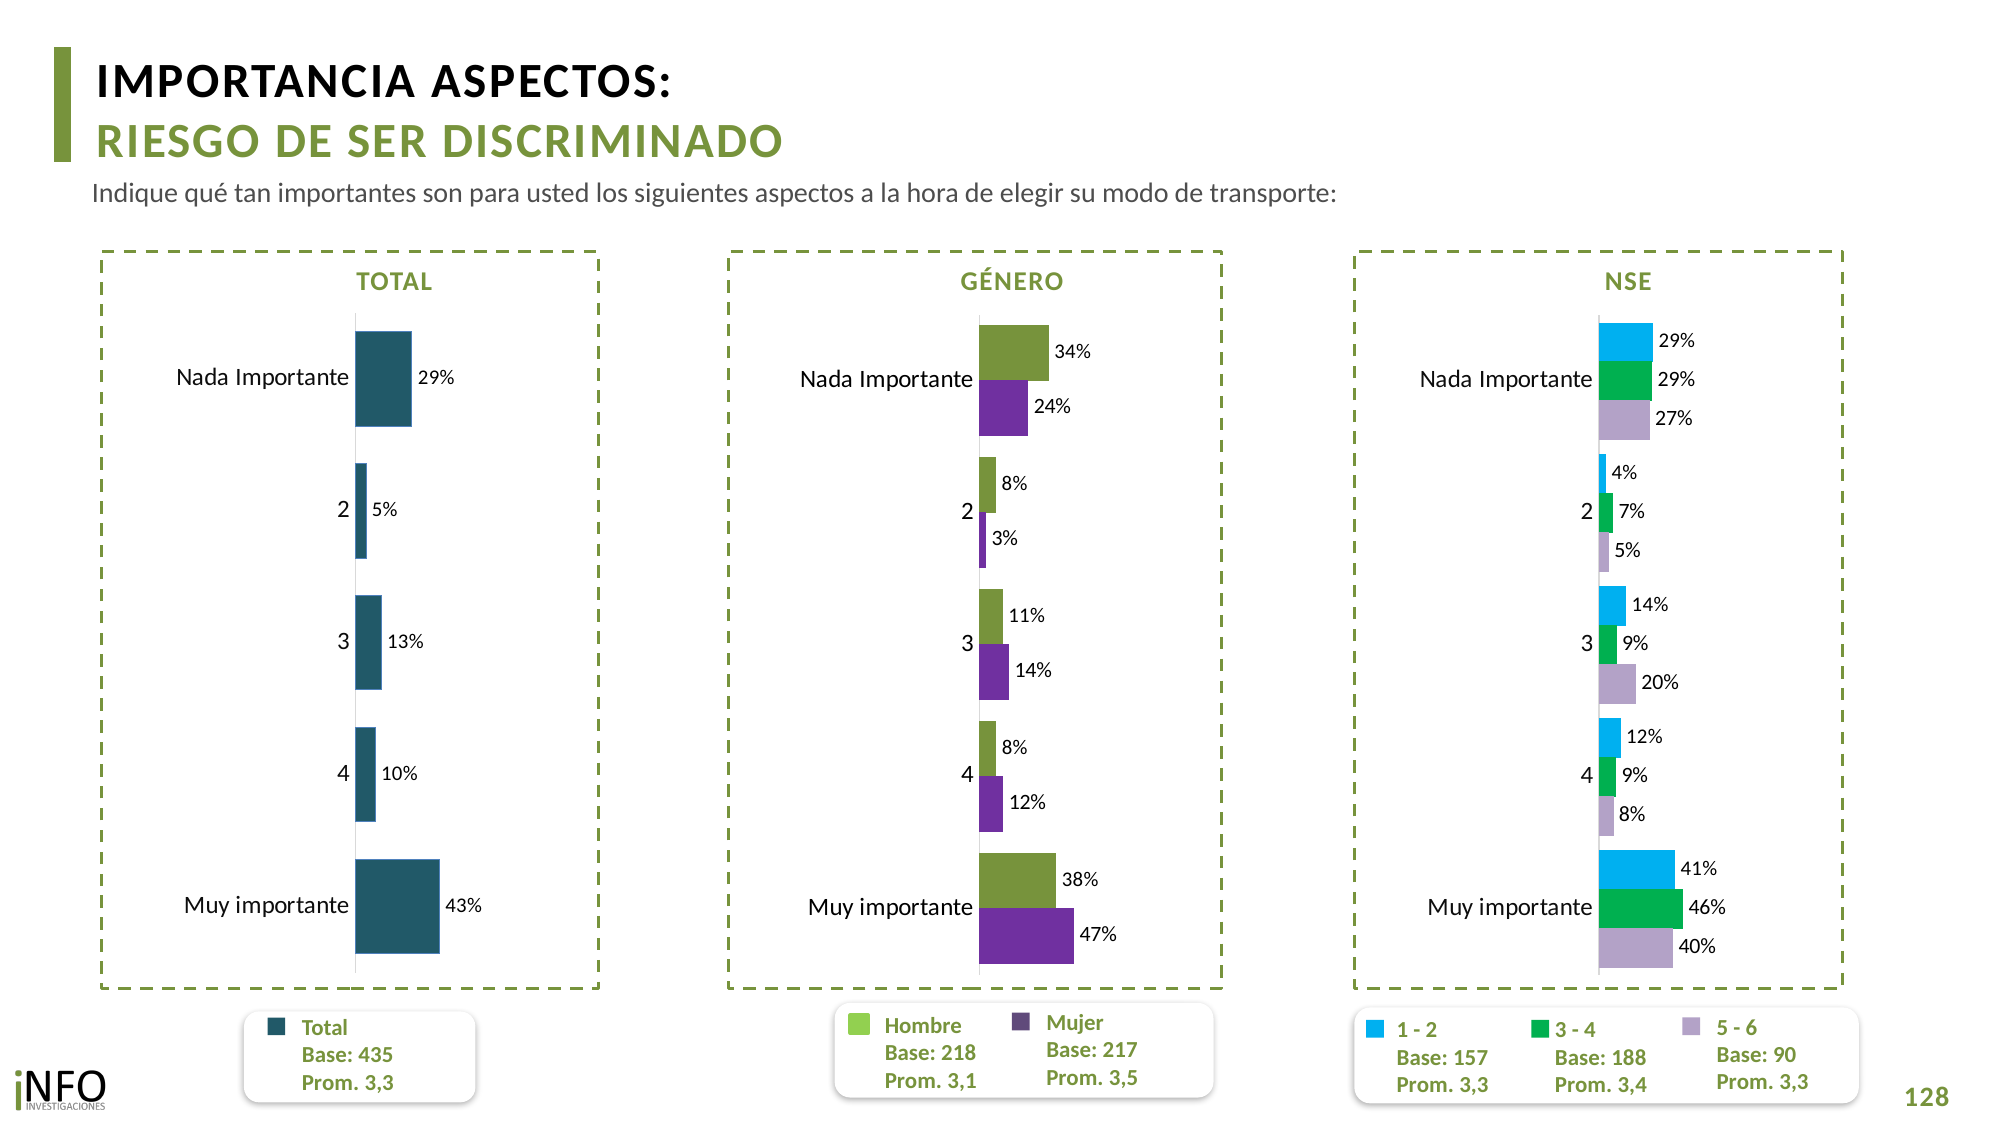

IMPORTANCIA ASPECTOS:
RIESGO DE SER DISCRIMINADO

Indique qué tan importantes son para usted los siguientes aspectos a la hora de elegir su modo de transporte:

TOTAL
GÉNERO
NSE

### Chart

| Category | Total |
|---|---|
| Nada Importante | 0.2875619817669315 |
| 2 | 0.05332655163015812 |
| 3 | 0.13067148532042472 |
| 4 | 0.10031338571504256 |
| Muy importante | 0.42812659556743893 |

### Chart

| Category | Hombre | Mujer |
|---|---|---|
| Nada Importante | 0.3433796786749253 | 0.24052059205560372 |
| 2 | 0.08032382582746724 | 0.030574102729362552 |
| 3 | 0.11385452148936012 | 0.14484429059833687 |
| 4 | 0.08195540364356999 | 0.11578491243104577 |
| Muy importante | 0.38048657036467665 | 0.4682761021856514 |

### Chart

| Category | 1 - 2 | 3 - 4 | 5 - 6 |
|---|---|---|---|
| Nada Importante | 0.29152148572488273 | 0.2872638708738852 | 0.2735033010697263 |
| 2 | 0.03636798121048026 | 0.0737663467915656 | 0.050824868610248625 |
| 3 | 0.14491147366318263 | 0.09325075366698671 | 0.19906951129286765 |
| 4 | 0.11514376811306933 | 0.09040674008917365 | 0.07642380149312986 |
| Muy importante | 0.4120552912883845 | 0.45531228857838646 | 0.4001785175340274 |
Mujer
Base: 217
Prom. 3,5

Hombre
Base: 218
Prom. 3,1

5 - 6
Base: 90
Prom. 3,3

1 - 2
Base: 157
Prom. 3,3
3 - 4
Base: 188
Prom. 3,4

Total
Base: 435
Prom. 3,3

128